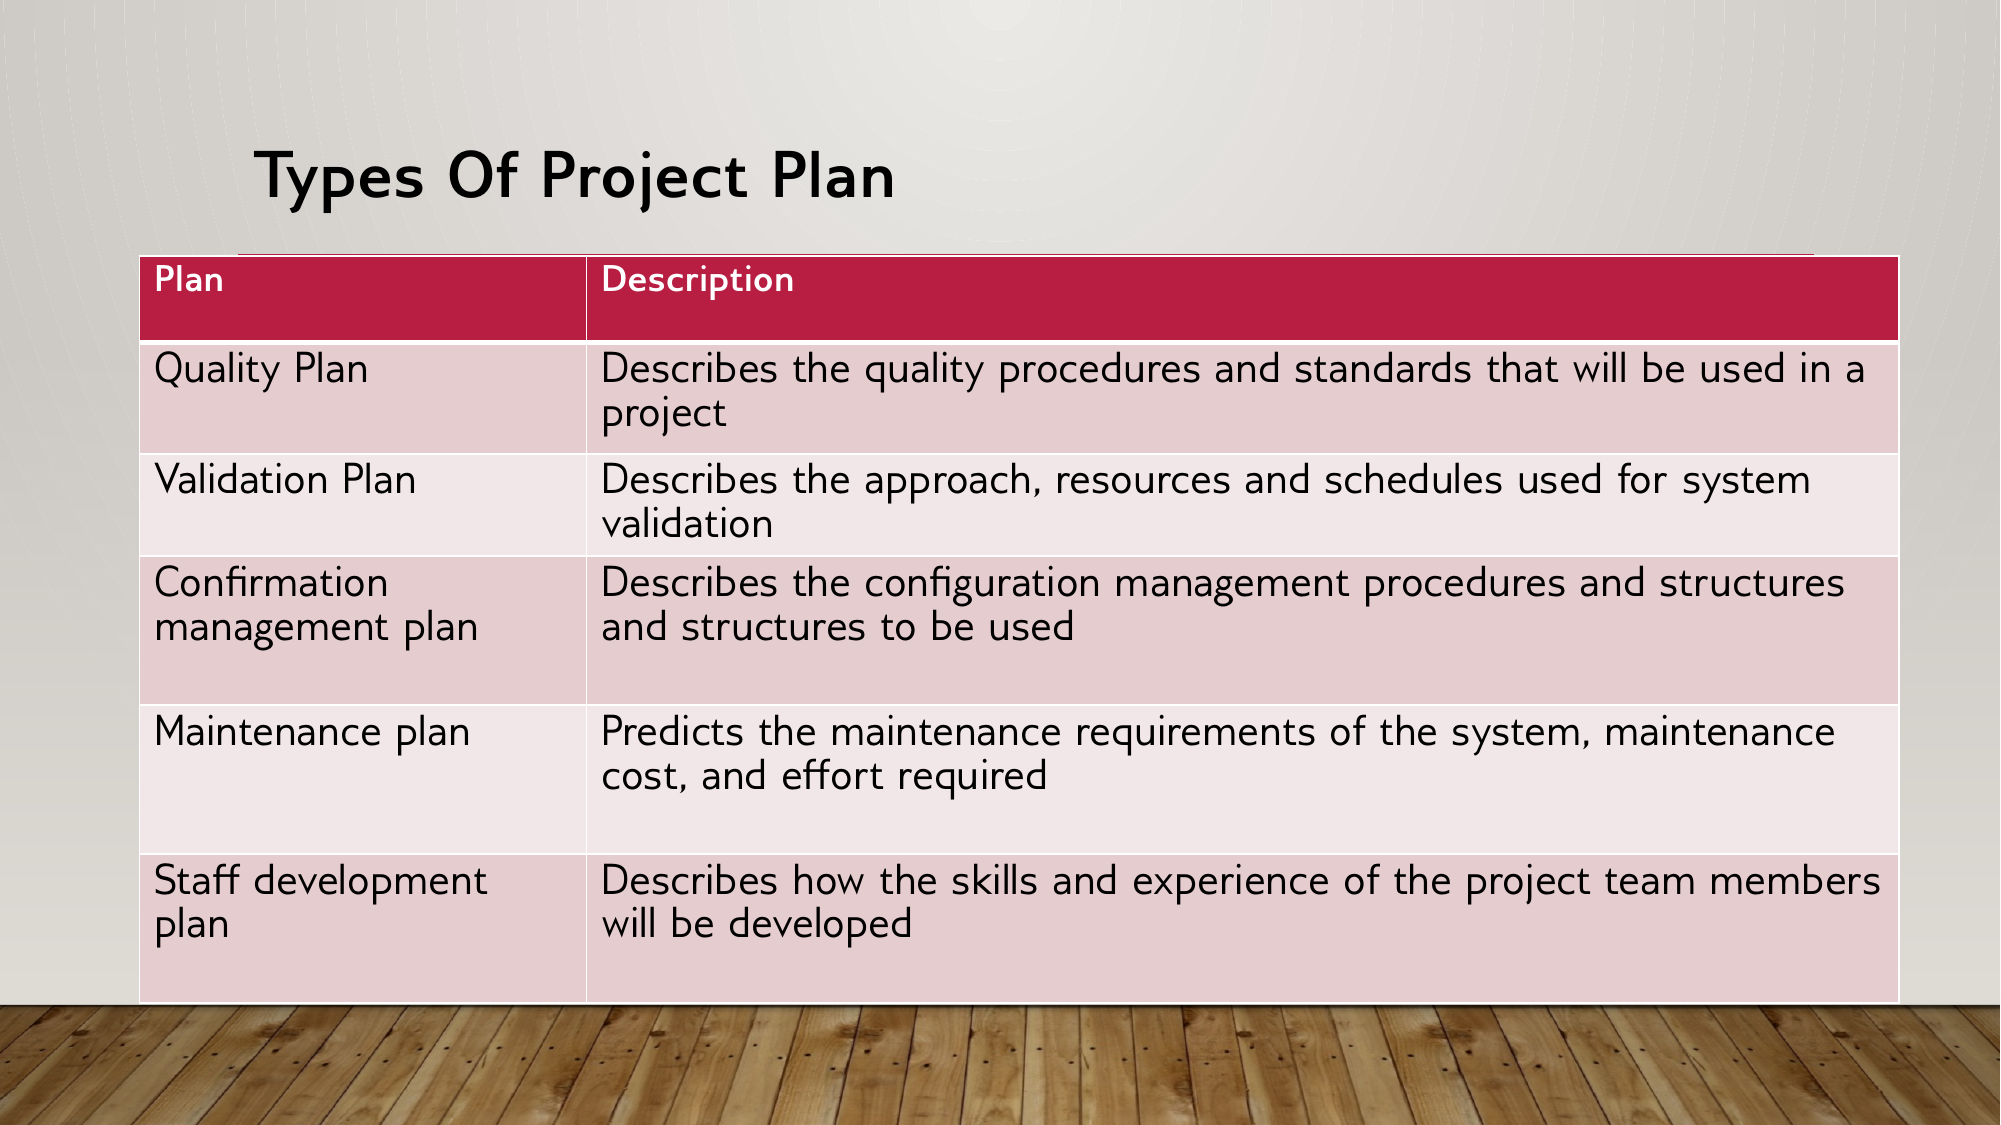

# Types Of Project Plan
| Plan | Description |
| --- | --- |
| Quality Plan | Describes the quality procedures and standards that will be used in a project |
| Validation Plan | Describes the approach, resources and schedules used for system validation |
| Confirmation management plan | Describes the configuration management procedures and structures and structures to be used |
| Maintenance plan | Predicts the maintenance requirements of the system, maintenance cost, and effort required |
| Staff development plan | Describes how the skills and experience of the project team members will be developed |